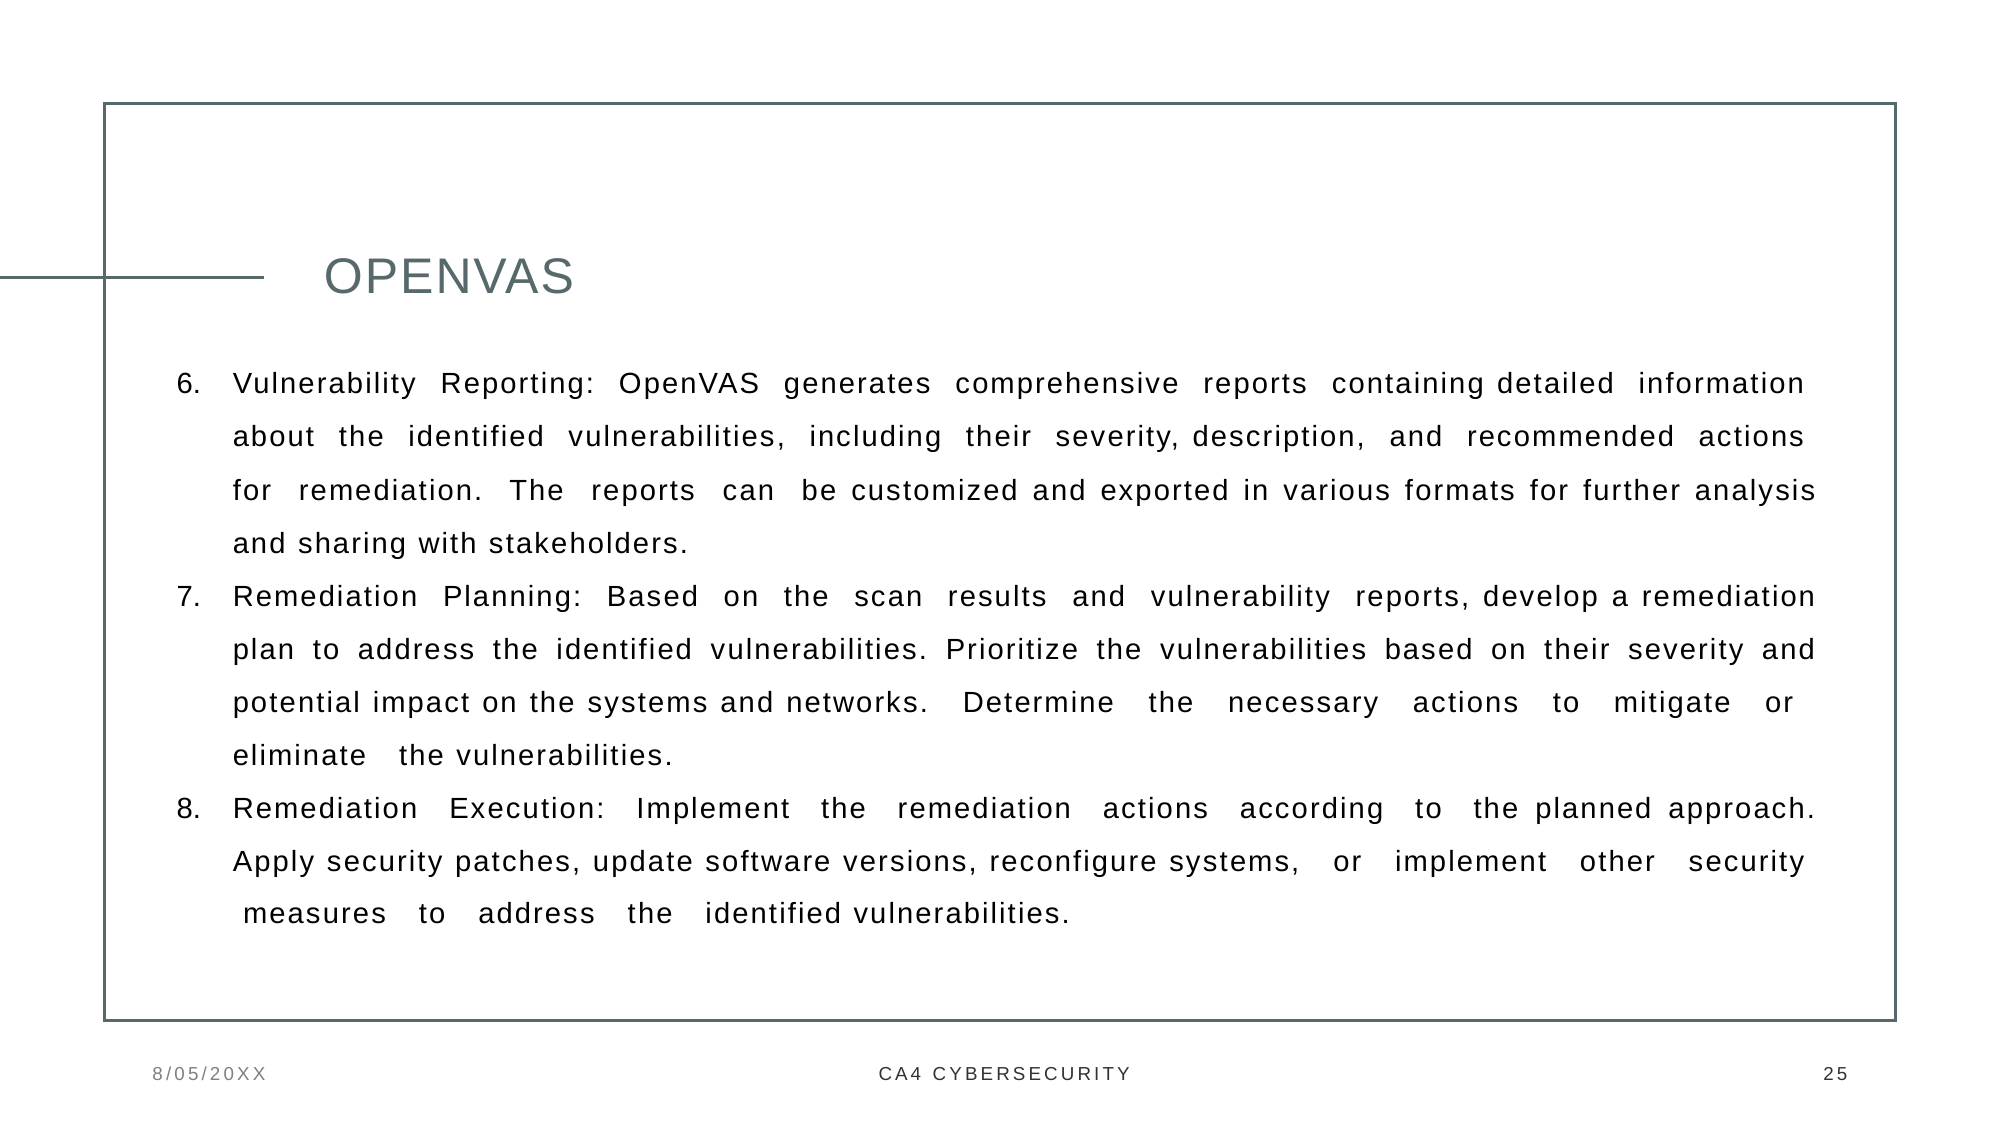

# OPENVAS
Vulnerability  Reporting:  OpenVAS  generates  comprehensive  reports  containing detailed  information  about  the  identified  vulnerabilities,  including  their  severity, description,  and  recommended  actions  for  remediation.  The  reports  can  be customized and exported in various formats for further analysis and sharing with stakeholders.
Remediation  Planning:  Based  on  the  scan  results  and  vulnerability  reports, develop a remediation plan to address the identified vulnerabilities. Prioritize the vulnerabilities based on their severity and potential impact on the systems and networks.   Determine   the   necessary   actions   to   mitigate   or   eliminate   the vulnerabilities.
Remediation  Execution:  Implement  the  remediation  actions  according  to  the planned approach. Apply security patches, update software versions, reconfigure systems,   or   implement   other   security   measures   to   address   the   identified vulnerabilities.
8/05/20XX
 CA4 CYBERSECURITY
25